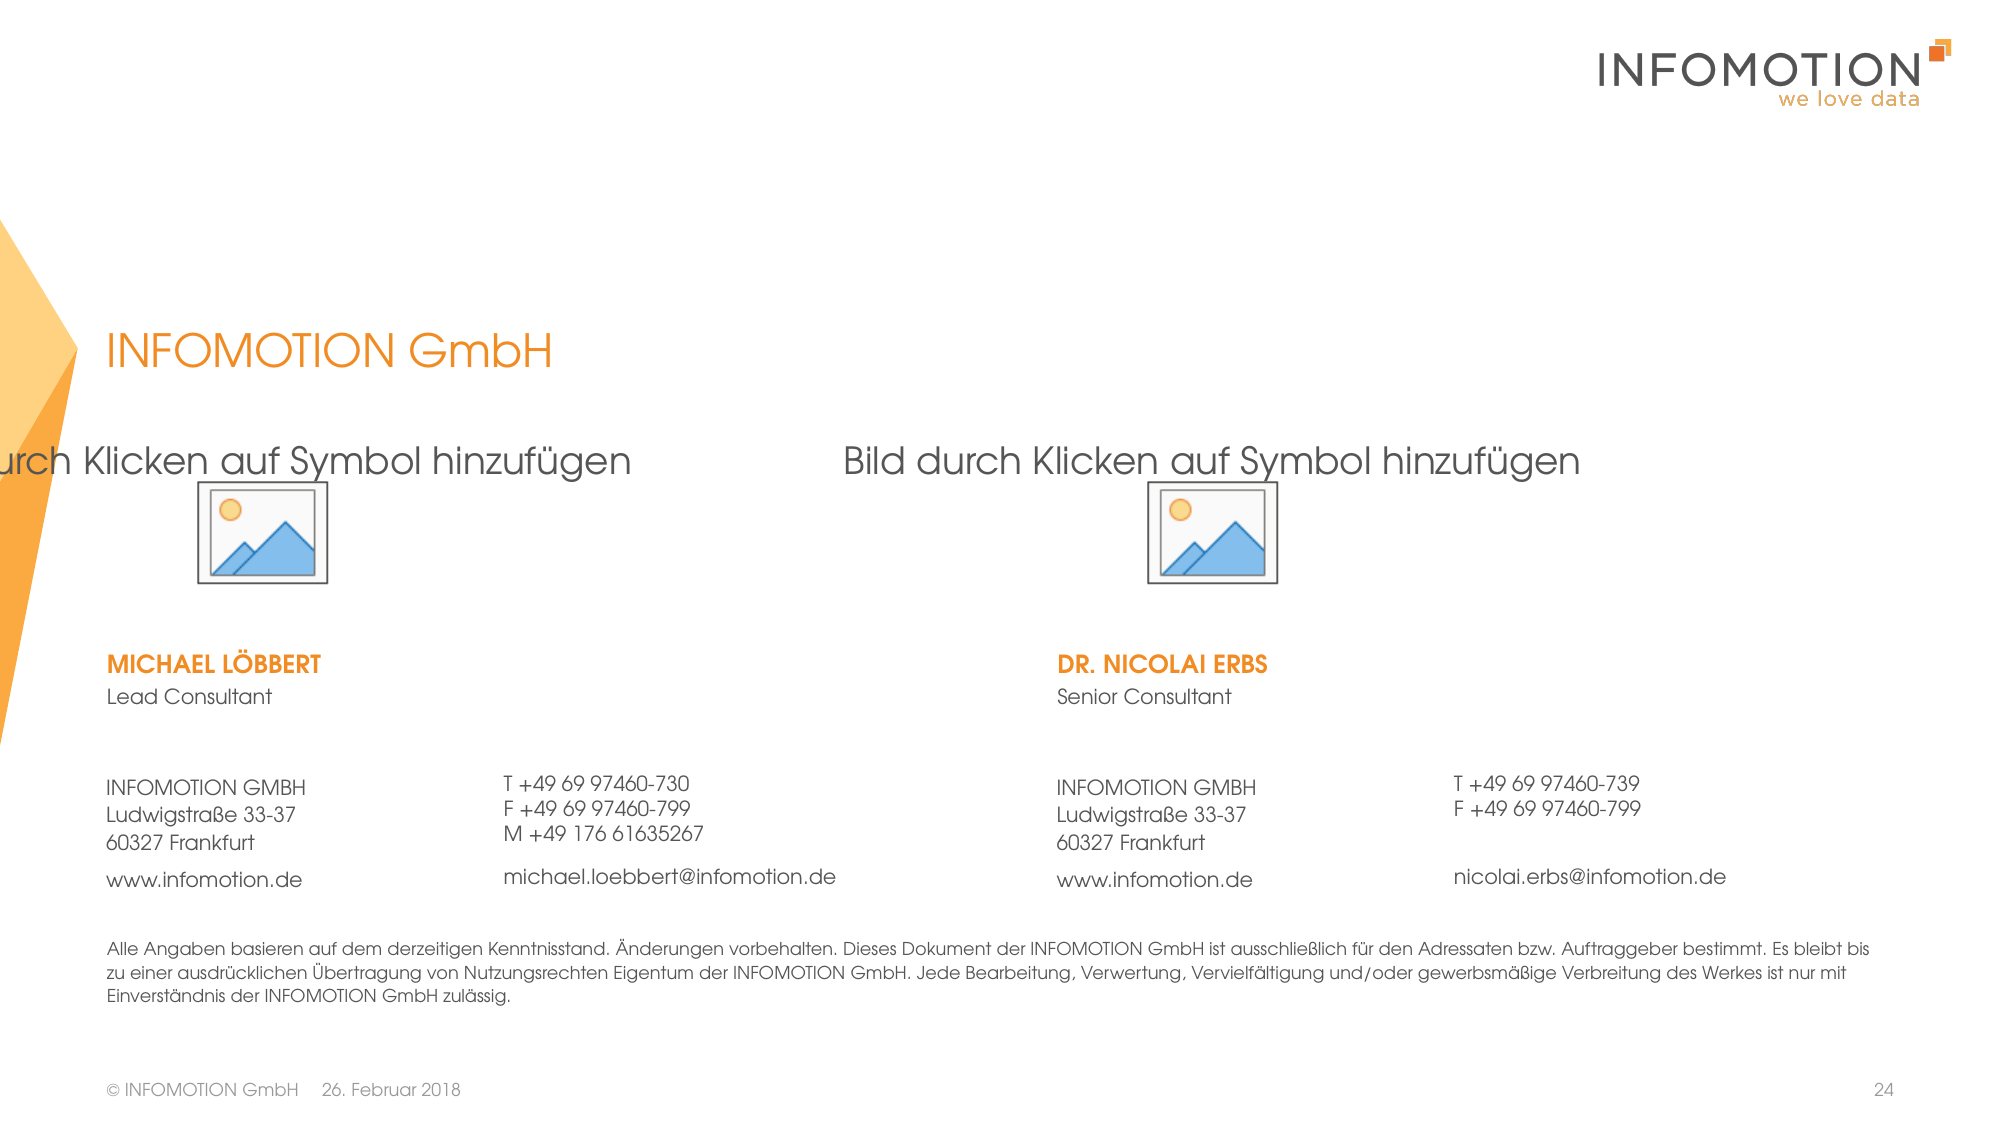

# INFOMOTION GmbH

Michael Löbbert
Dr. Nicolai Erbs
Lead Consultant
Senior Consultant
T +49 69 97460-730
F +49 69 97460-799
M +49 176 61635267
T +49 69 97460-739
F +49 69 97460-799
INFOMOTION GMBH
Ludwigstraße 33-37
60327 Frankfurt
INFOMOTION GMBH
Ludwigstraße 33-37
60327 Frankfurt
michael.loebbert@infomotion.de
nicolai.erbs@infomotion.de
www.infomotion.de
www.infomotion.de
Alle Angaben basieren auf dem derzeitigen Kenntnisstand. Änderungen vorbehalten. Dieses Dokument der INFOMOTION GmbH ist ausschließlich für den Adressaten bzw. Auftraggeber bestimmt. Es bleibt bis zu einer ausdrücklichen Übertragung von Nutzungsrechten Eigentum der INFOMOTION GmbH. Jede Bearbeitung, Verwertung, Vervielfältigung und/oder gewerbsmäßige Verbreitung des Werkes ist nur mit Einverständnis der INFOMOTION GmbH zulässig.